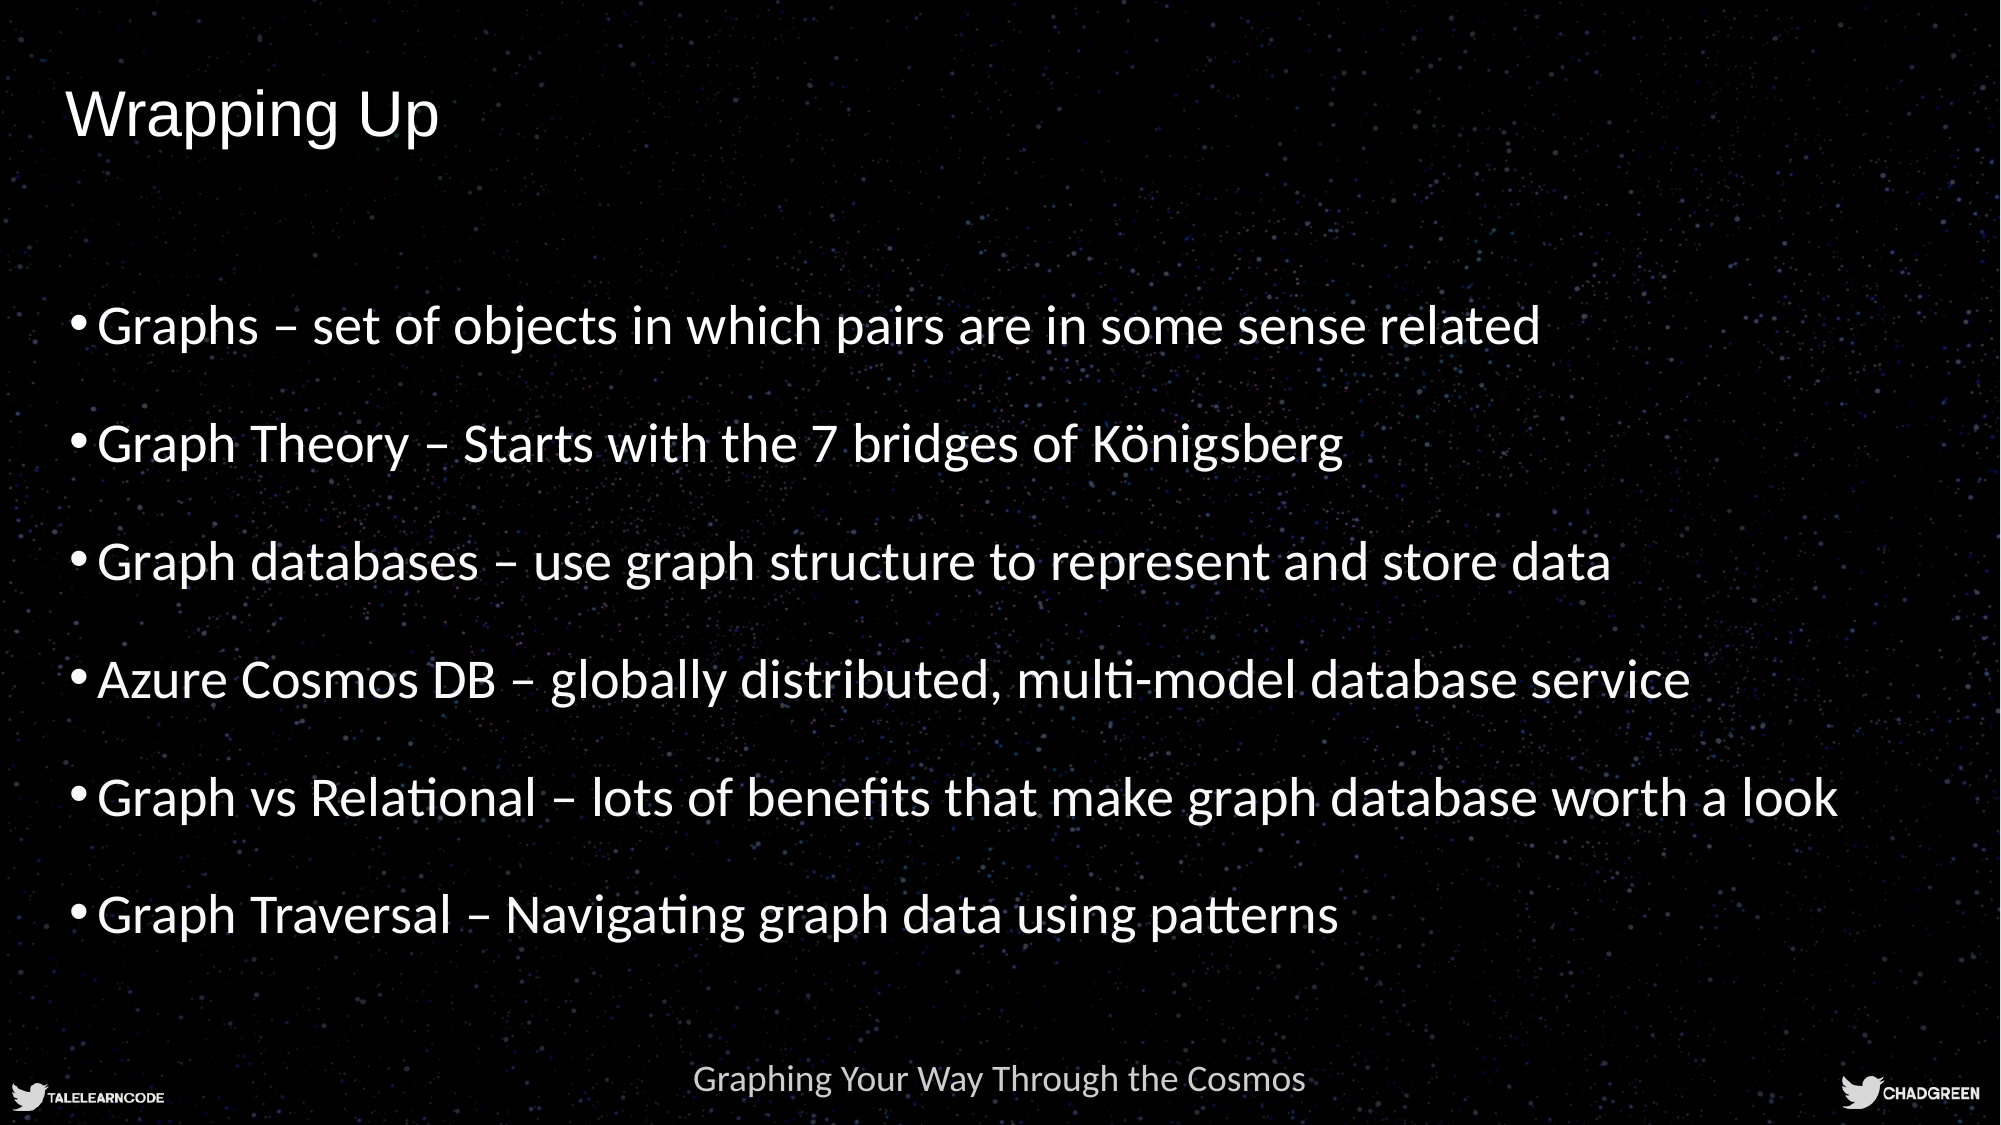

Wrapping Up
Graphs – set of objects in which pairs are in some sense related
Graph Theory – Starts with the 7 bridges of Königsberg
Graph databases – use graph structure to represent and store data
Azure Cosmos DB – globally distributed, multi-model database service
Graph vs Relational – lots of benefits that make graph database worth a look
Graph Traversal – Navigating graph data using patterns